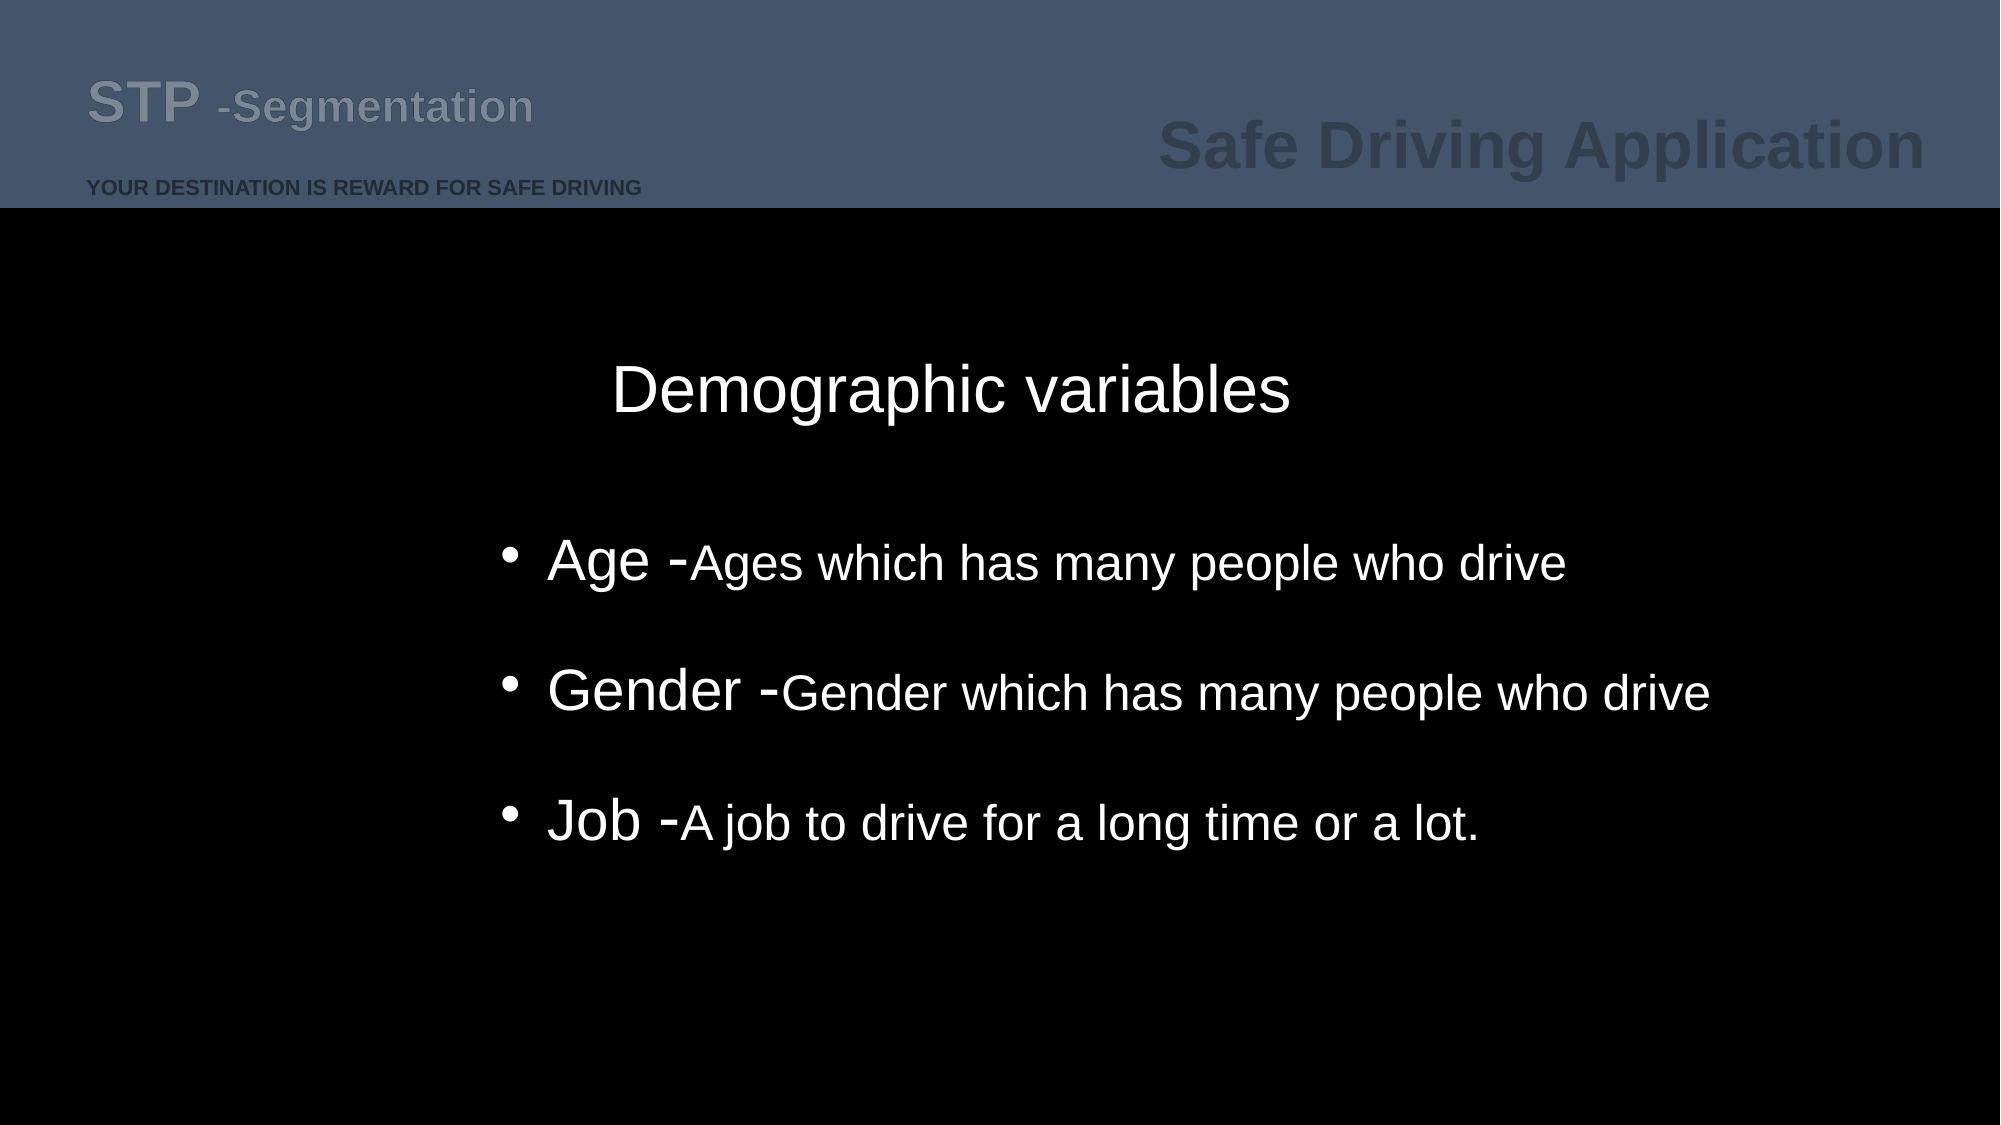

# STP -Segmentation
Safe Driving Application
YOUR DESTINATION IS REWARD FOR SAFE DRIVING
Demographic variables
Age -Ages which has many people who drive

Gender -Gender which has many people who drive

Job -A job to drive for a long time or a lot.